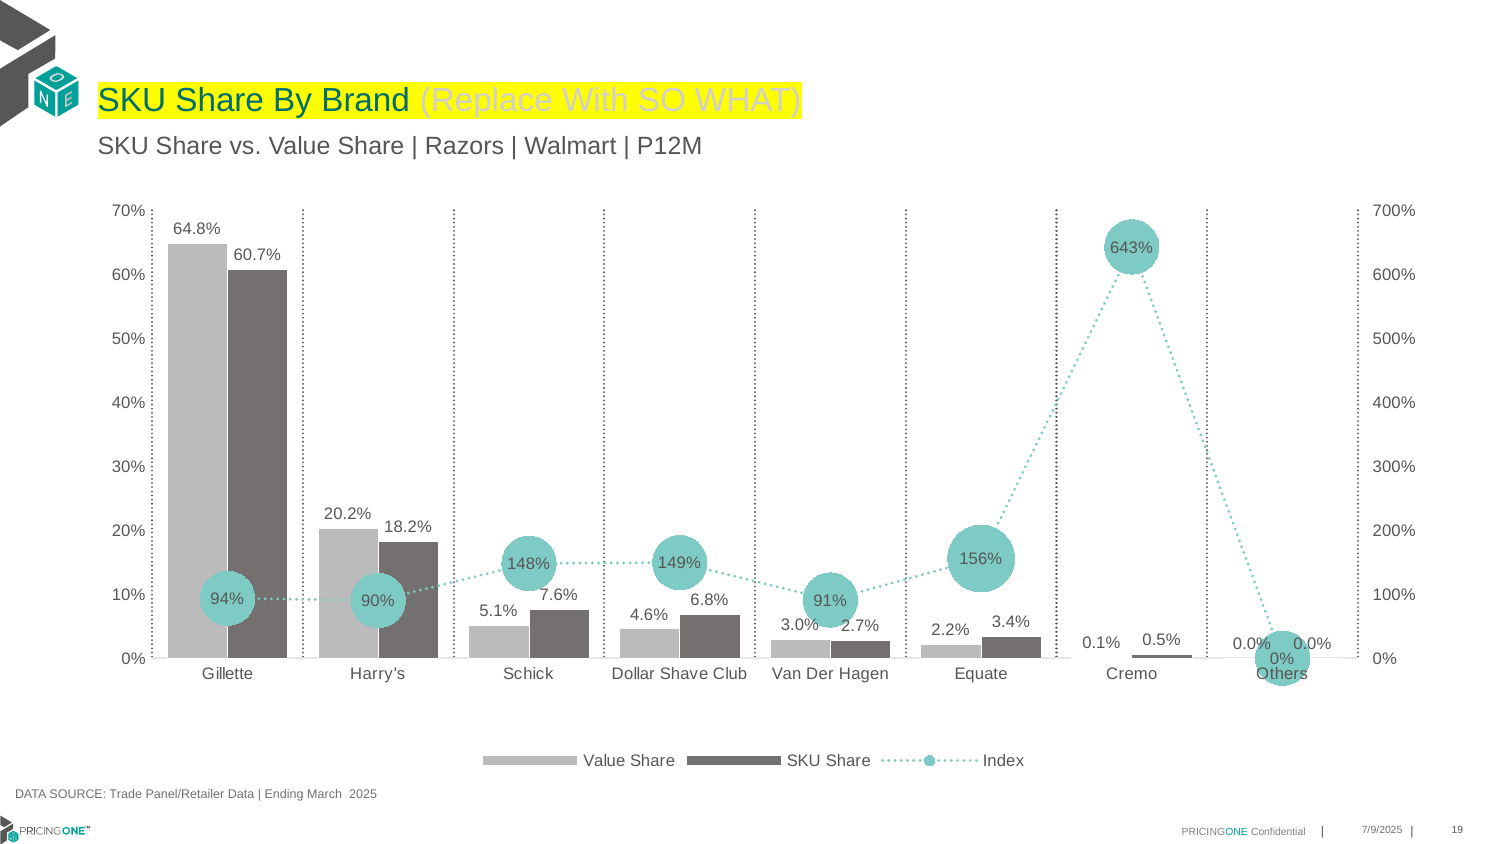

# SKU Share By Brand (Replace With SO WHAT)
SKU Share vs. Value Share | Razors | Walmart | P12M

### Chart

| Category | Value Share | SKU Share | Index |
|---|---|---|---|
| Gillette | 0.6484590353031028 | 0.6072419658043146 | 0.9364384375035771 |
| Harry's | 0.20224109939179227 | 0.18248142511861065 | 0.9022964455167338 |
| Schick | 0.05143010063283449 | 0.07617939307134543 | 1.4812219329532141 |
| Dollar Shave Club | 0.045583978383688155 | 0.06807805926058542 | 1.4934646267063558 |
| Van Der Hagen | 0.029879671567027418 | 0.027168561453764204 | 0.9092657324836543 |
| Equate | 0.021574179939746557 | 0.03361382150210365 | 1.5580579005080148 |
| Cremo | 0.000814952997801872 | 0.005236773789275802 | 6.425859900387708 |
| Others | 1.6981784006463146e-05 | 0.0 | 0.0 |
DATA SOURCE: Trade Panel/Retailer Data | Ending March  2025

7/9/2025
19